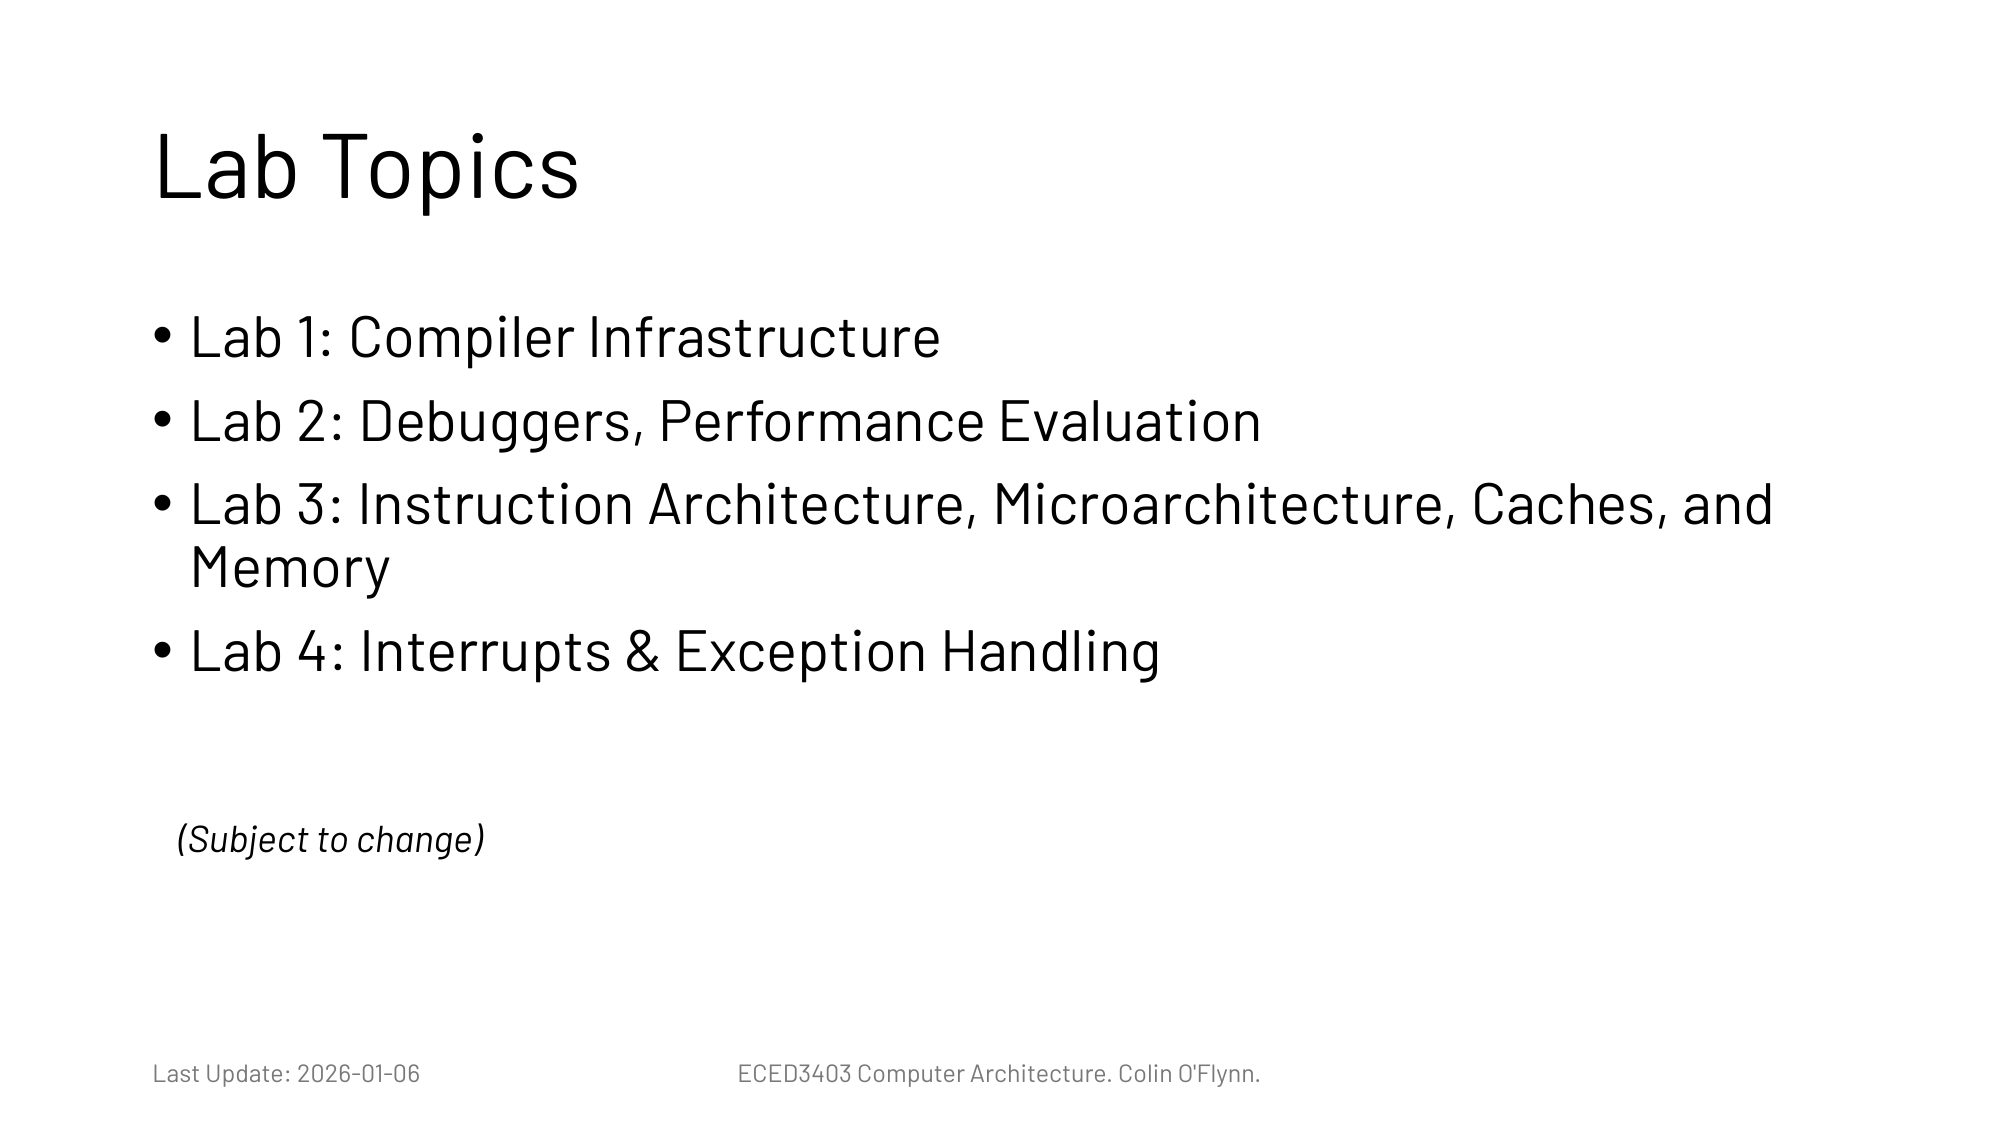

# Lab Topics
Lab 1: Compiler Infrastructure
Lab 2: Debuggers, Performance Evaluation
Lab 3: Instruction Architecture, Microarchitecture, Caches, and Memory
Lab 4: Interrupts & Exception Handling
(Subject to change)
Last Update: 2026-01-06
ECED3403 Computer Architecture. Colin O'Flynn.